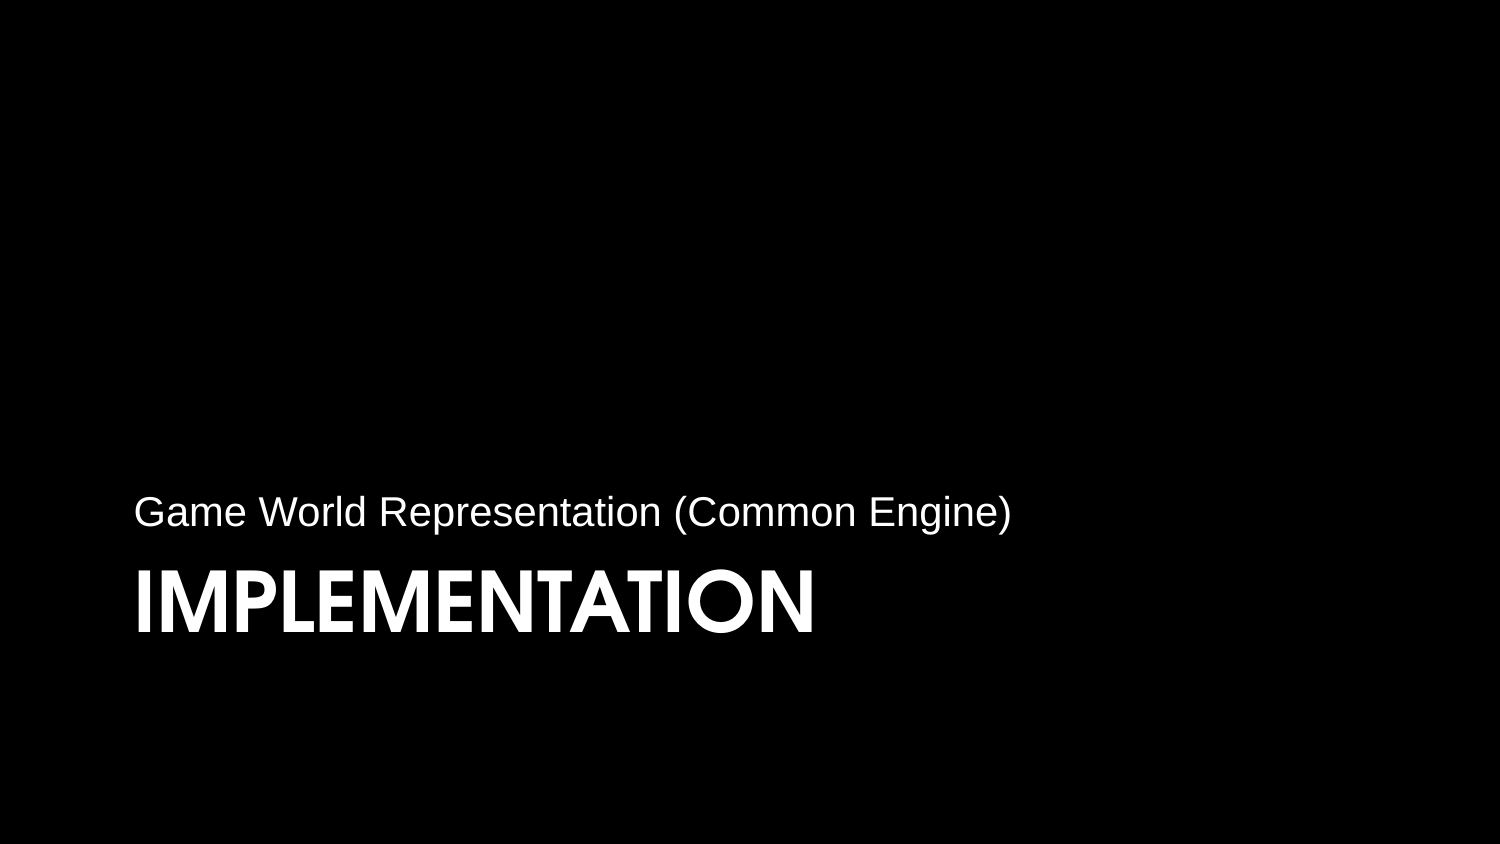

Game World Representation (Common Engine)
# Implementation